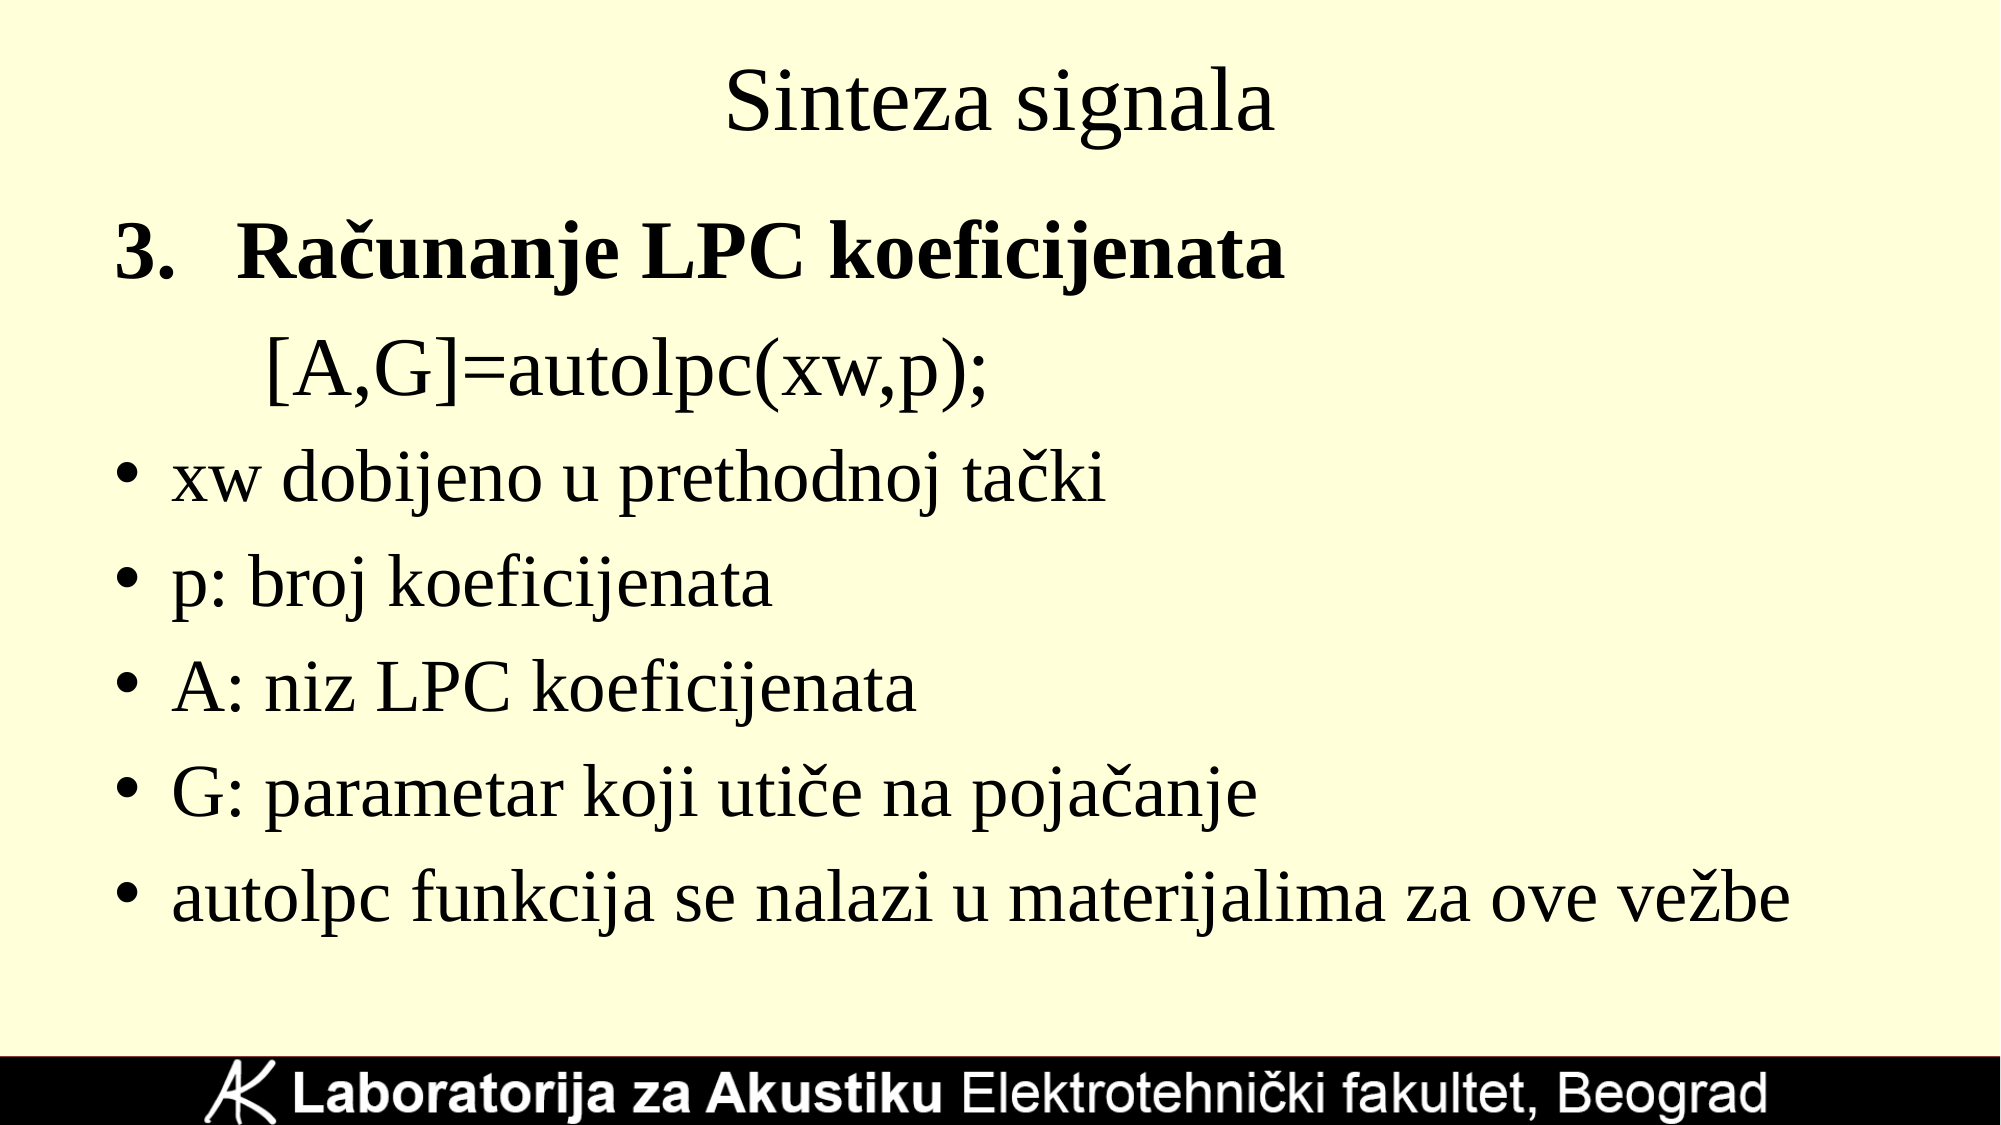

# Sinteza signala
Računanje LPC koeficijenata
	[A,G]=autolpc(xw,p);
xw dobijeno u prethodnoj tački
p: broj koeficijenata
A: niz LPC koeficijenata
G: parametar koji utiče na pojačanje
autolpc funkcija se nalazi u materijalima za ove vežbe